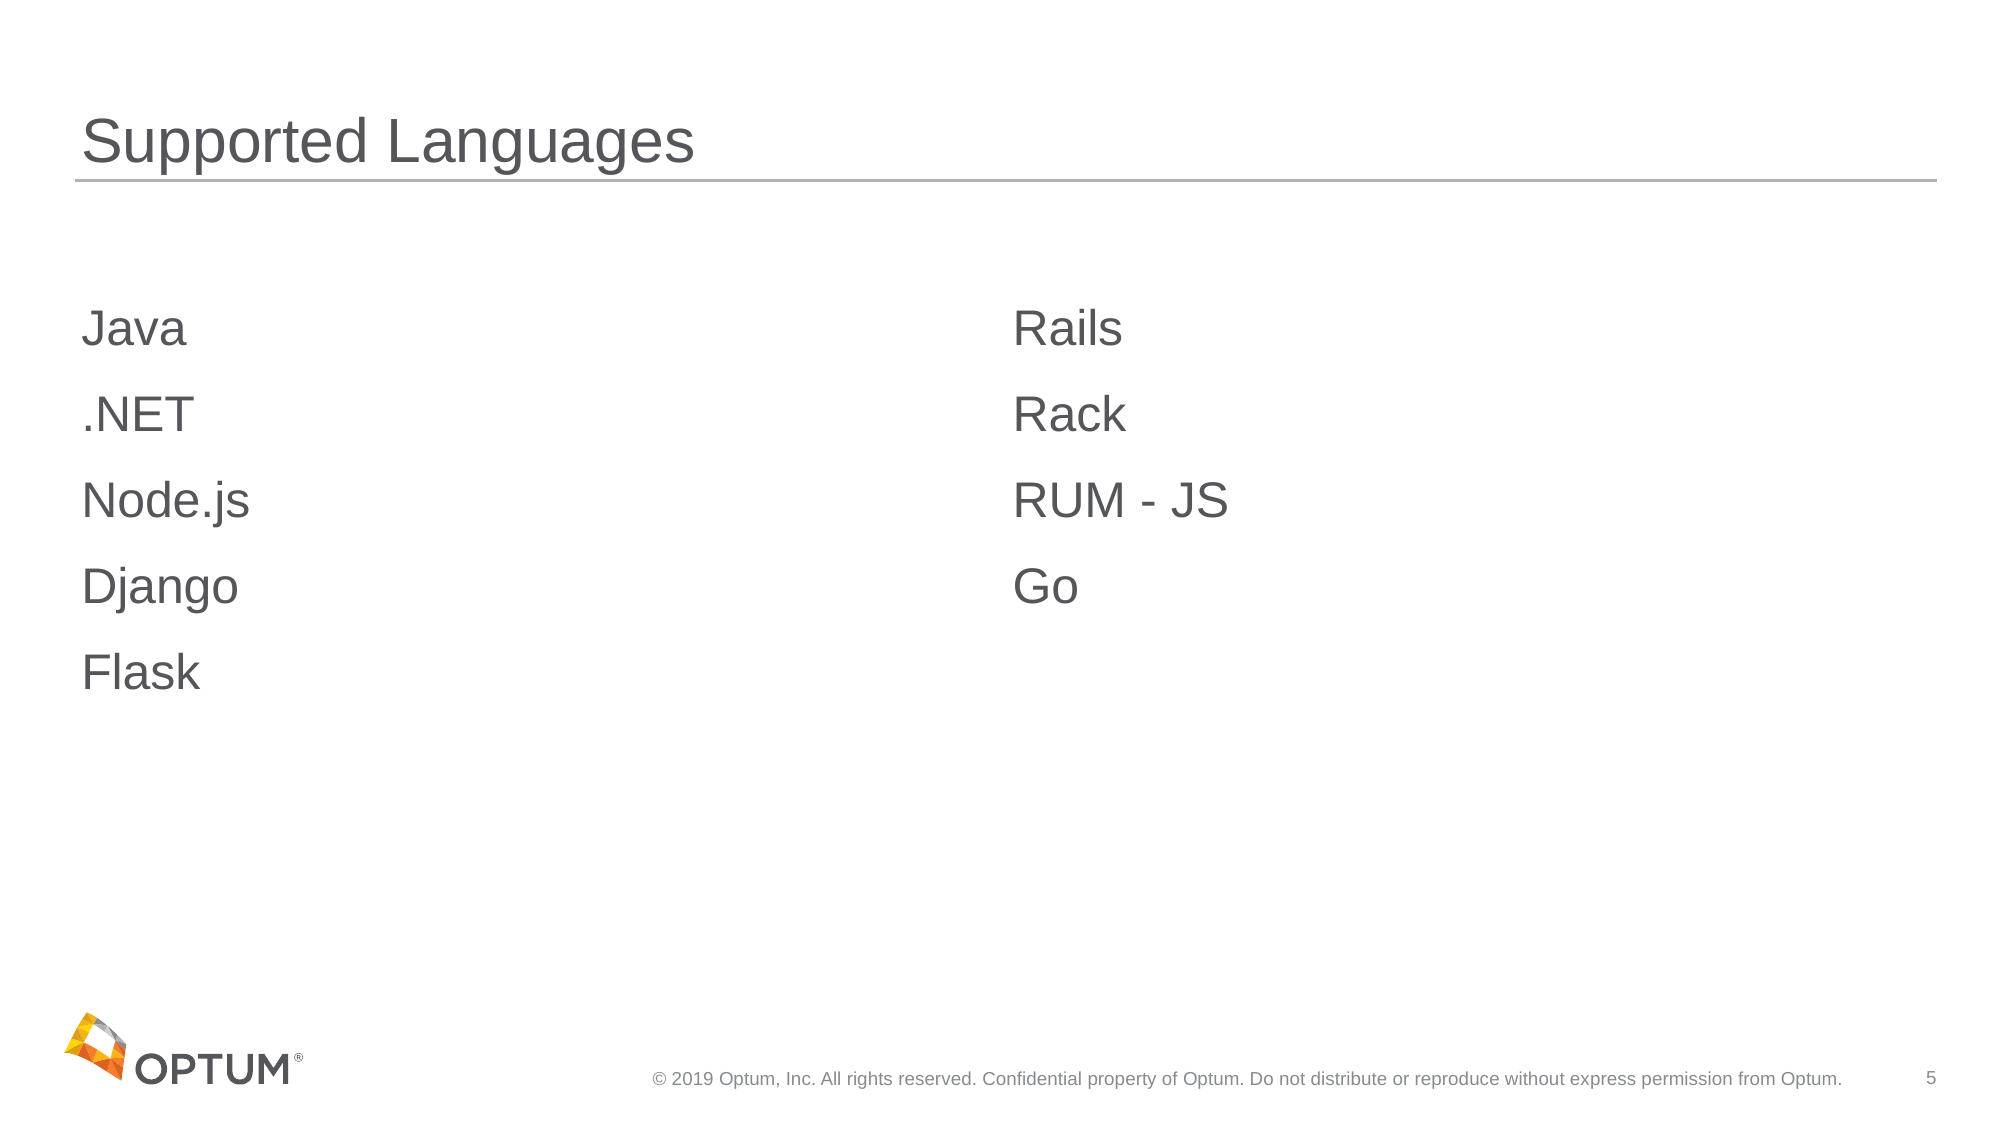

# Supported Languages
Java
.NET
Node.js
Django
Flask
Rails
Rack
RUM - JS
Go
© 2019 Optum, Inc. All rights reserved. Confidential property of Optum. Do not distribute or reproduce without express permission from Optum.
5